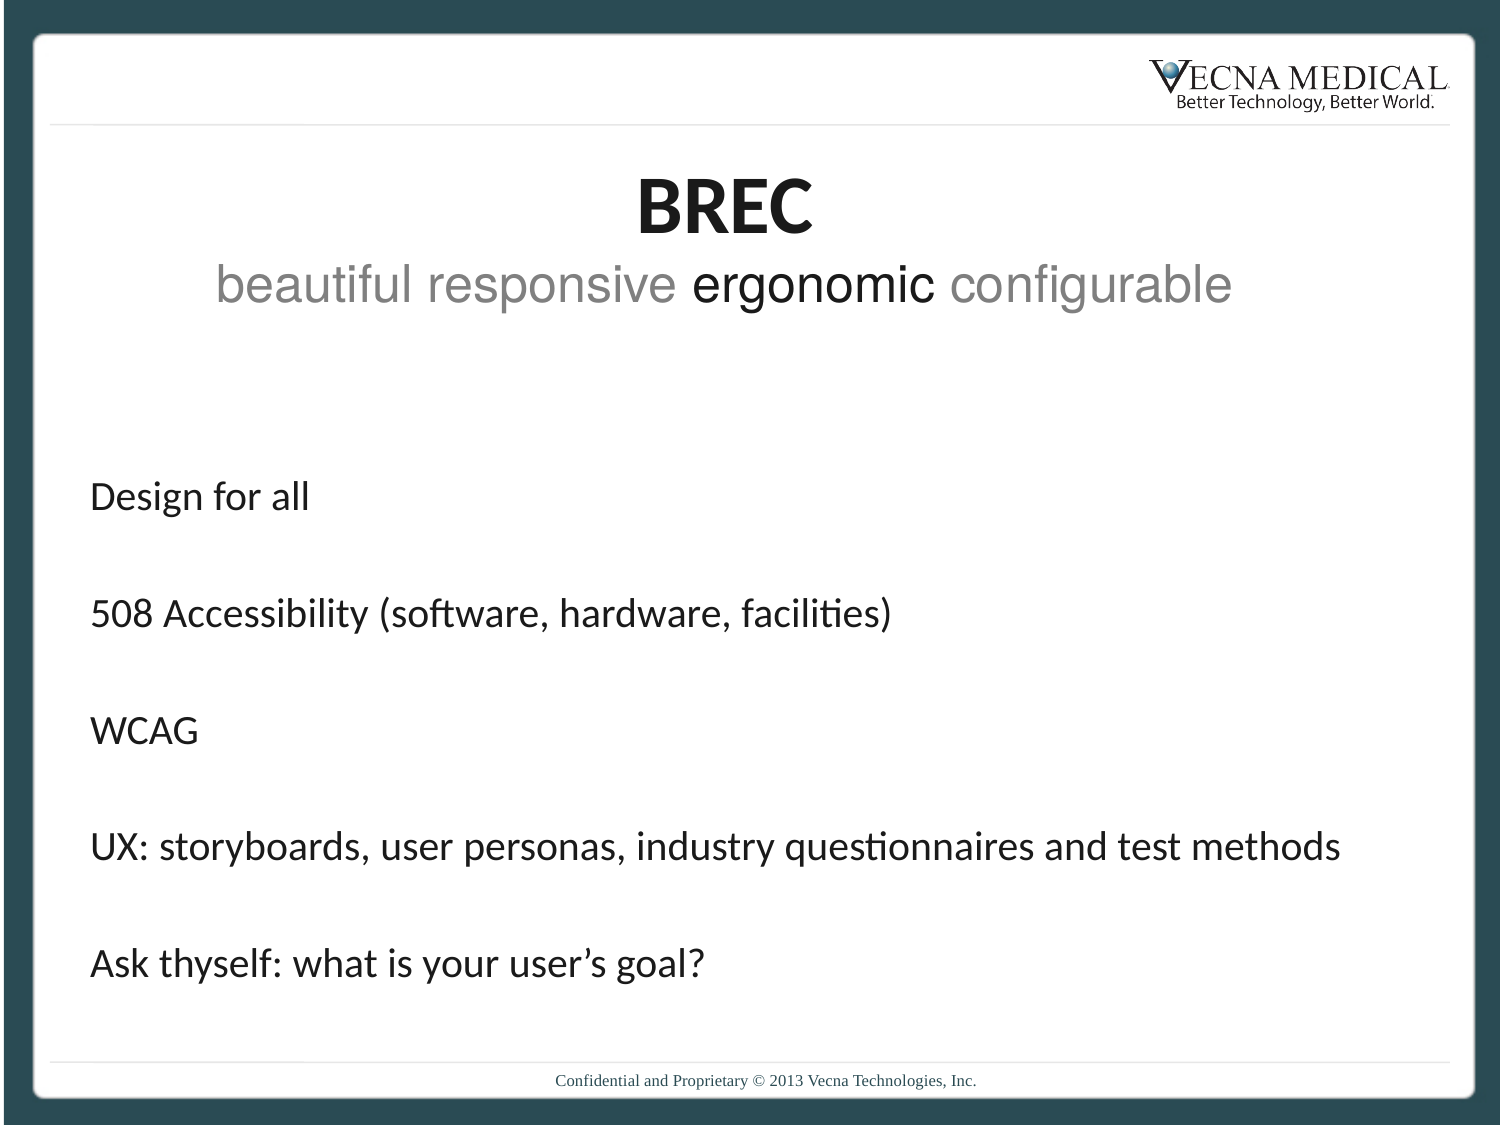

# BREC beautiful responsive ergonomic configurable
Design for all

508 Accessibility (software, hardware, facilities)

WCAG

UX: storyboards, user personas, industry questionnaires and test methods

Ask thyself: what is your user’s goal?